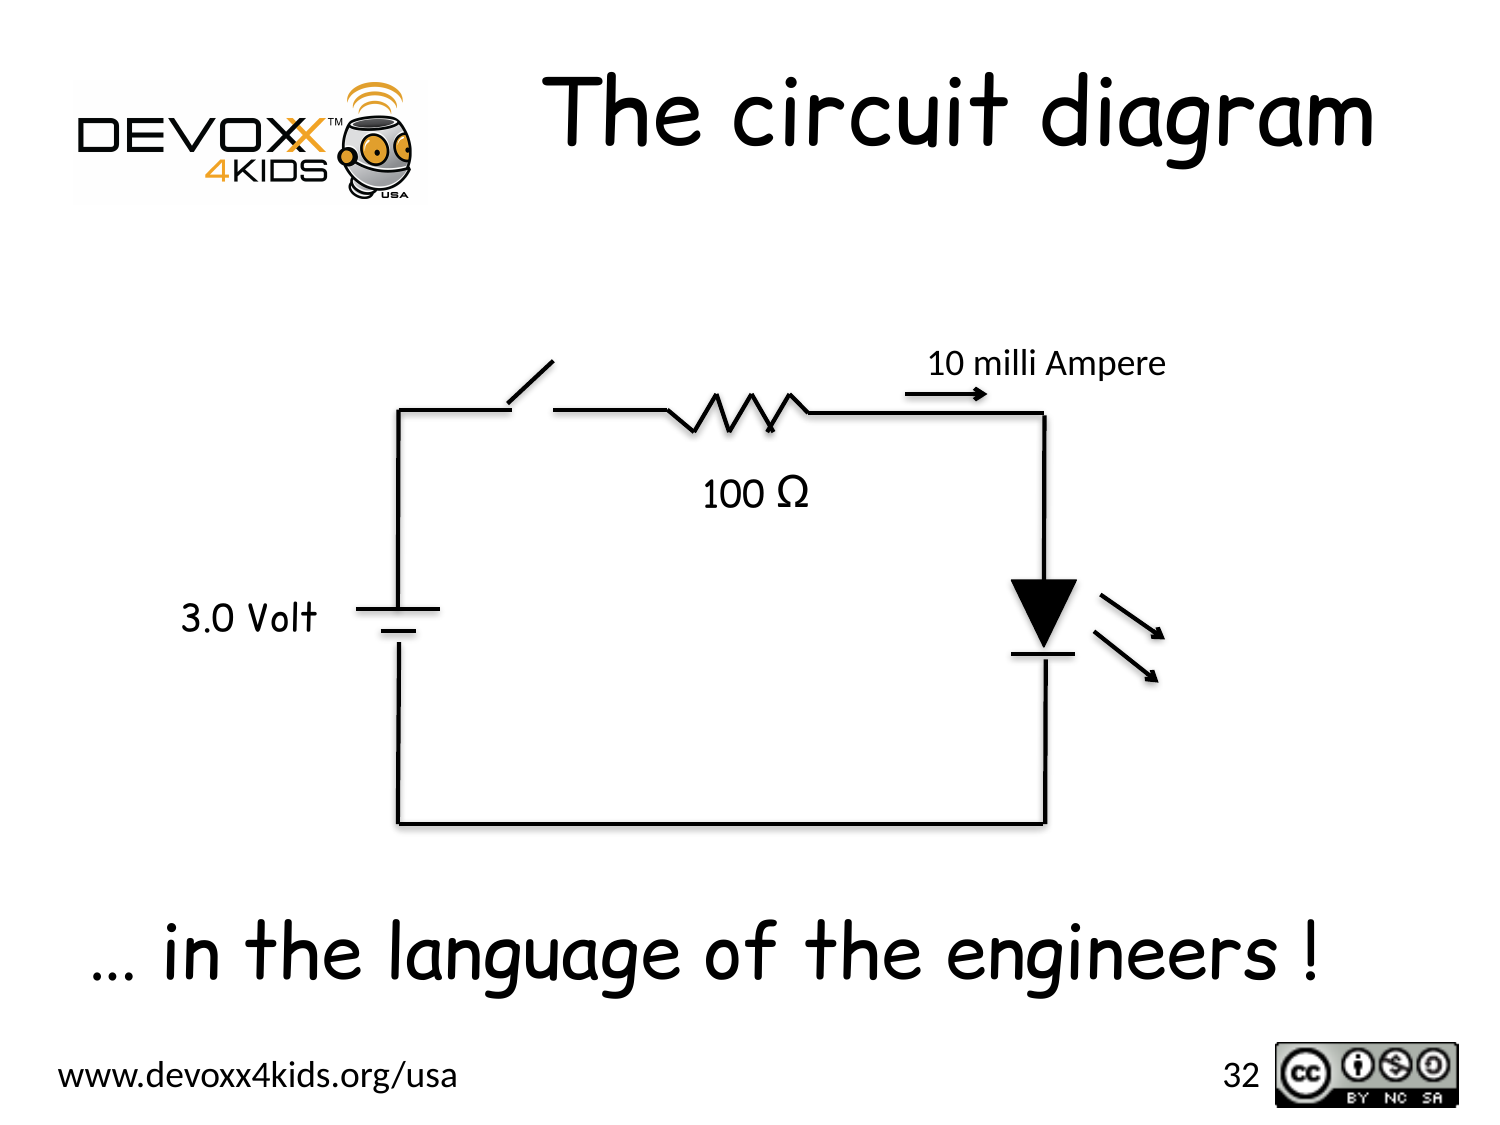

# The circuit diagram
10 milli Ampere
100 Ω

3.0 Volt
… in the language of the engineers !

32